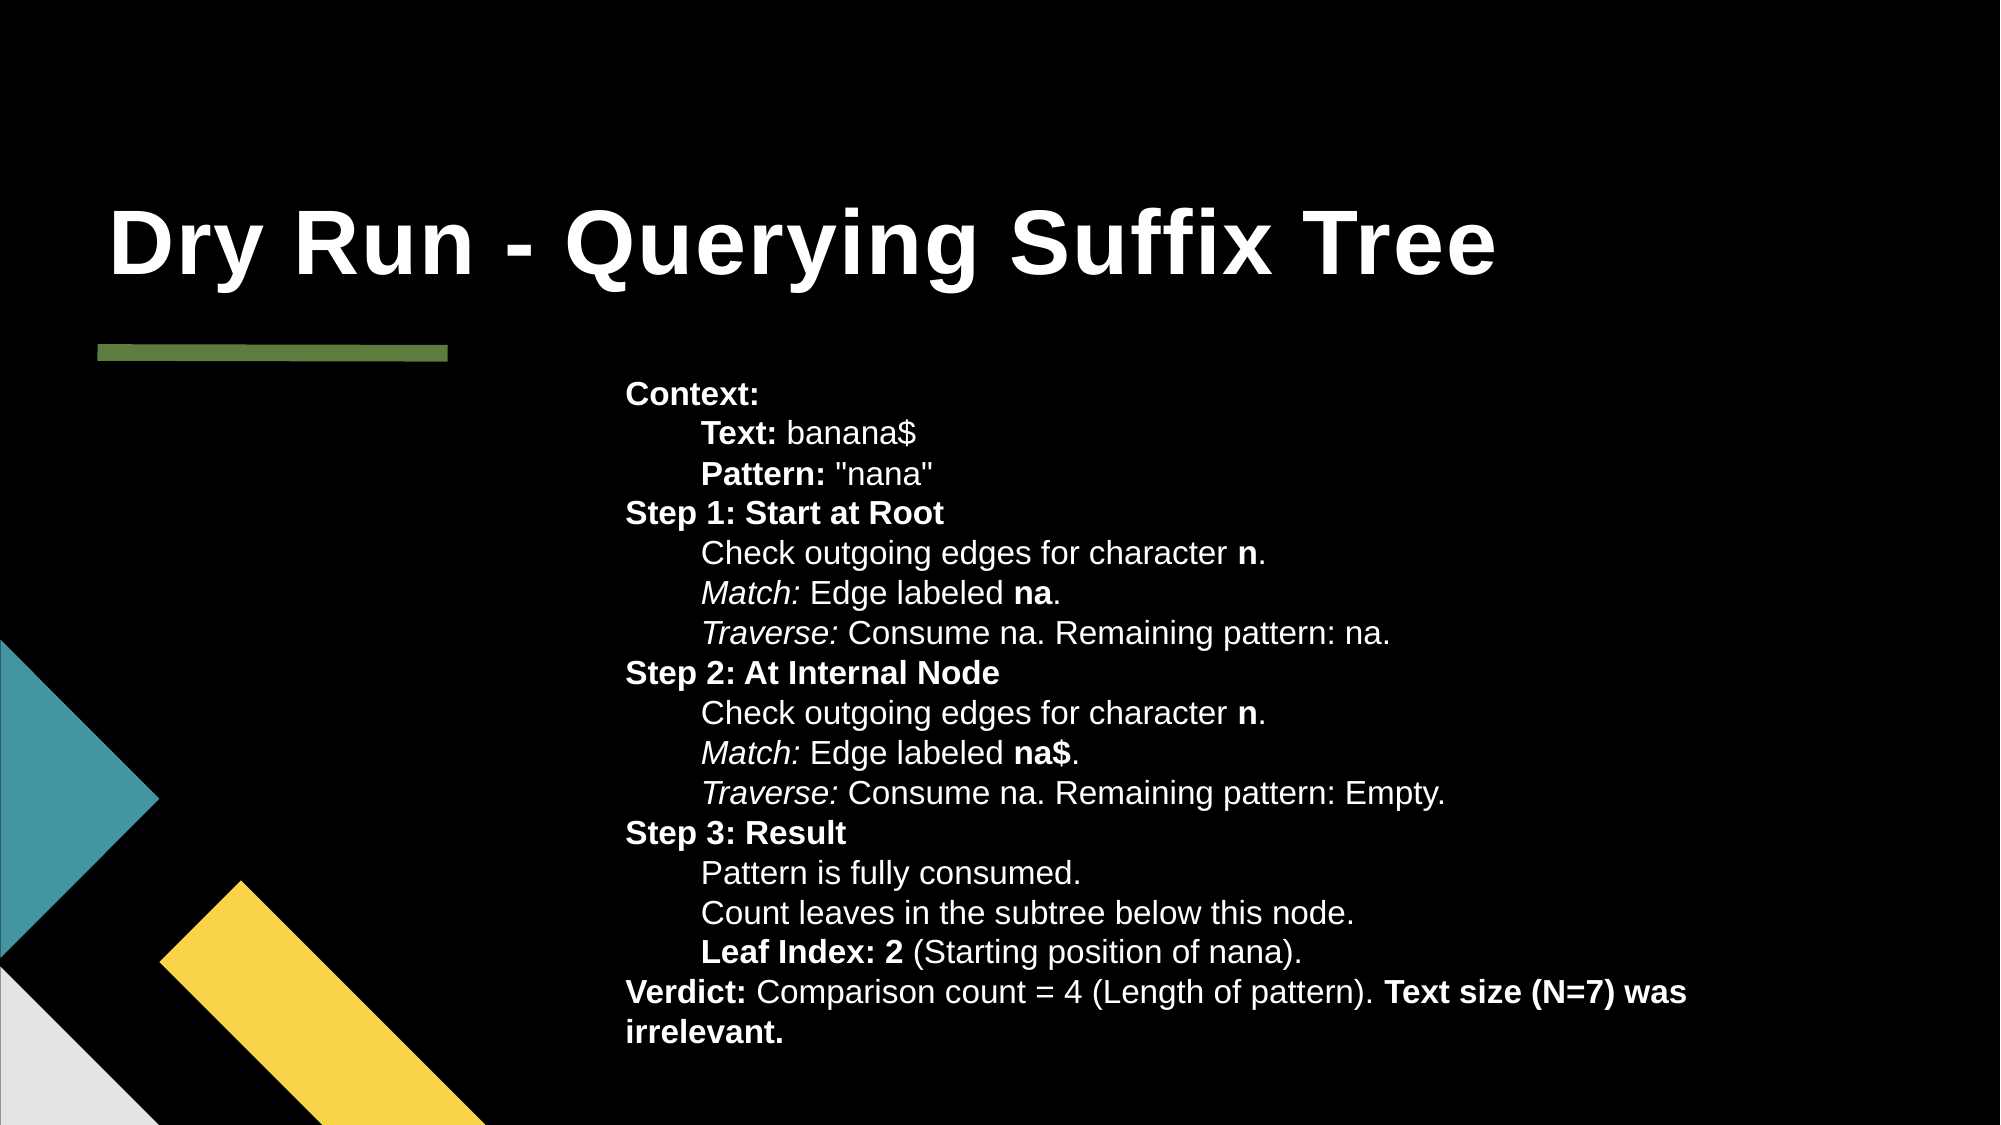

# Dry Run - Querying Suffix Tree
Context:
Text: banana$
Pattern: "nana"
Step 1: Start at Root
Check outgoing edges for character n.
Match: Edge labeled na.
Traverse: Consume na. Remaining pattern: na.
Step 2: At Internal Node
Check outgoing edges for character n.
Match: Edge labeled na$.
Traverse: Consume na. Remaining pattern: Empty.
Step 3: Result
Pattern is fully consumed.
Count leaves in the subtree below this node.
Leaf Index: 2 (Starting position of nana).
Verdict: Comparison count = 4 (Length of pattern). Text size (N=7) was irrelevant.